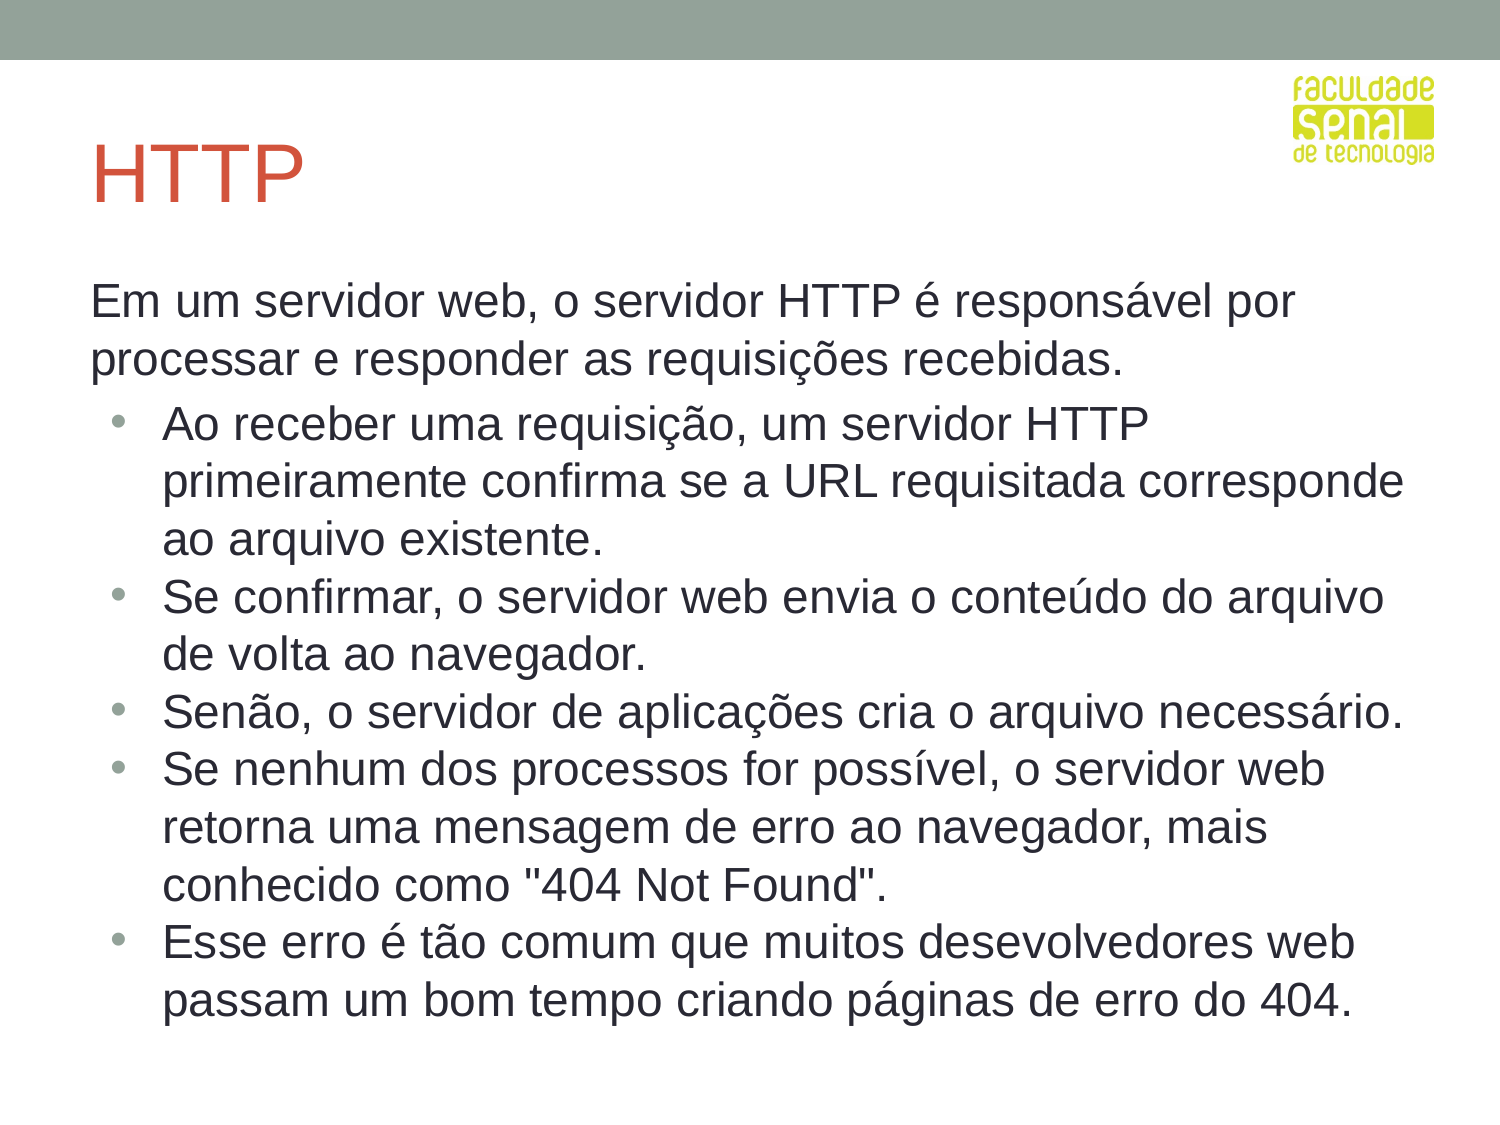

# HTTP
Em um servidor web, o servidor HTTP é responsável por processar e responder as requisições recebidas.
Ao receber uma requisição, um servidor HTTP primeiramente confirma se a URL requisitada corresponde ao arquivo existente.
Se confirmar, o servidor web envia o conteúdo do arquivo de volta ao navegador.
Senão, o servidor de aplicações cria o arquivo necessário.
Se nenhum dos processos for possível, o servidor web retorna uma mensagem de erro ao navegador, mais conhecido como "404 Not Found".
Esse erro é tão comum que muitos desevolvedores web passam um bom tempo criando páginas de erro do 404.